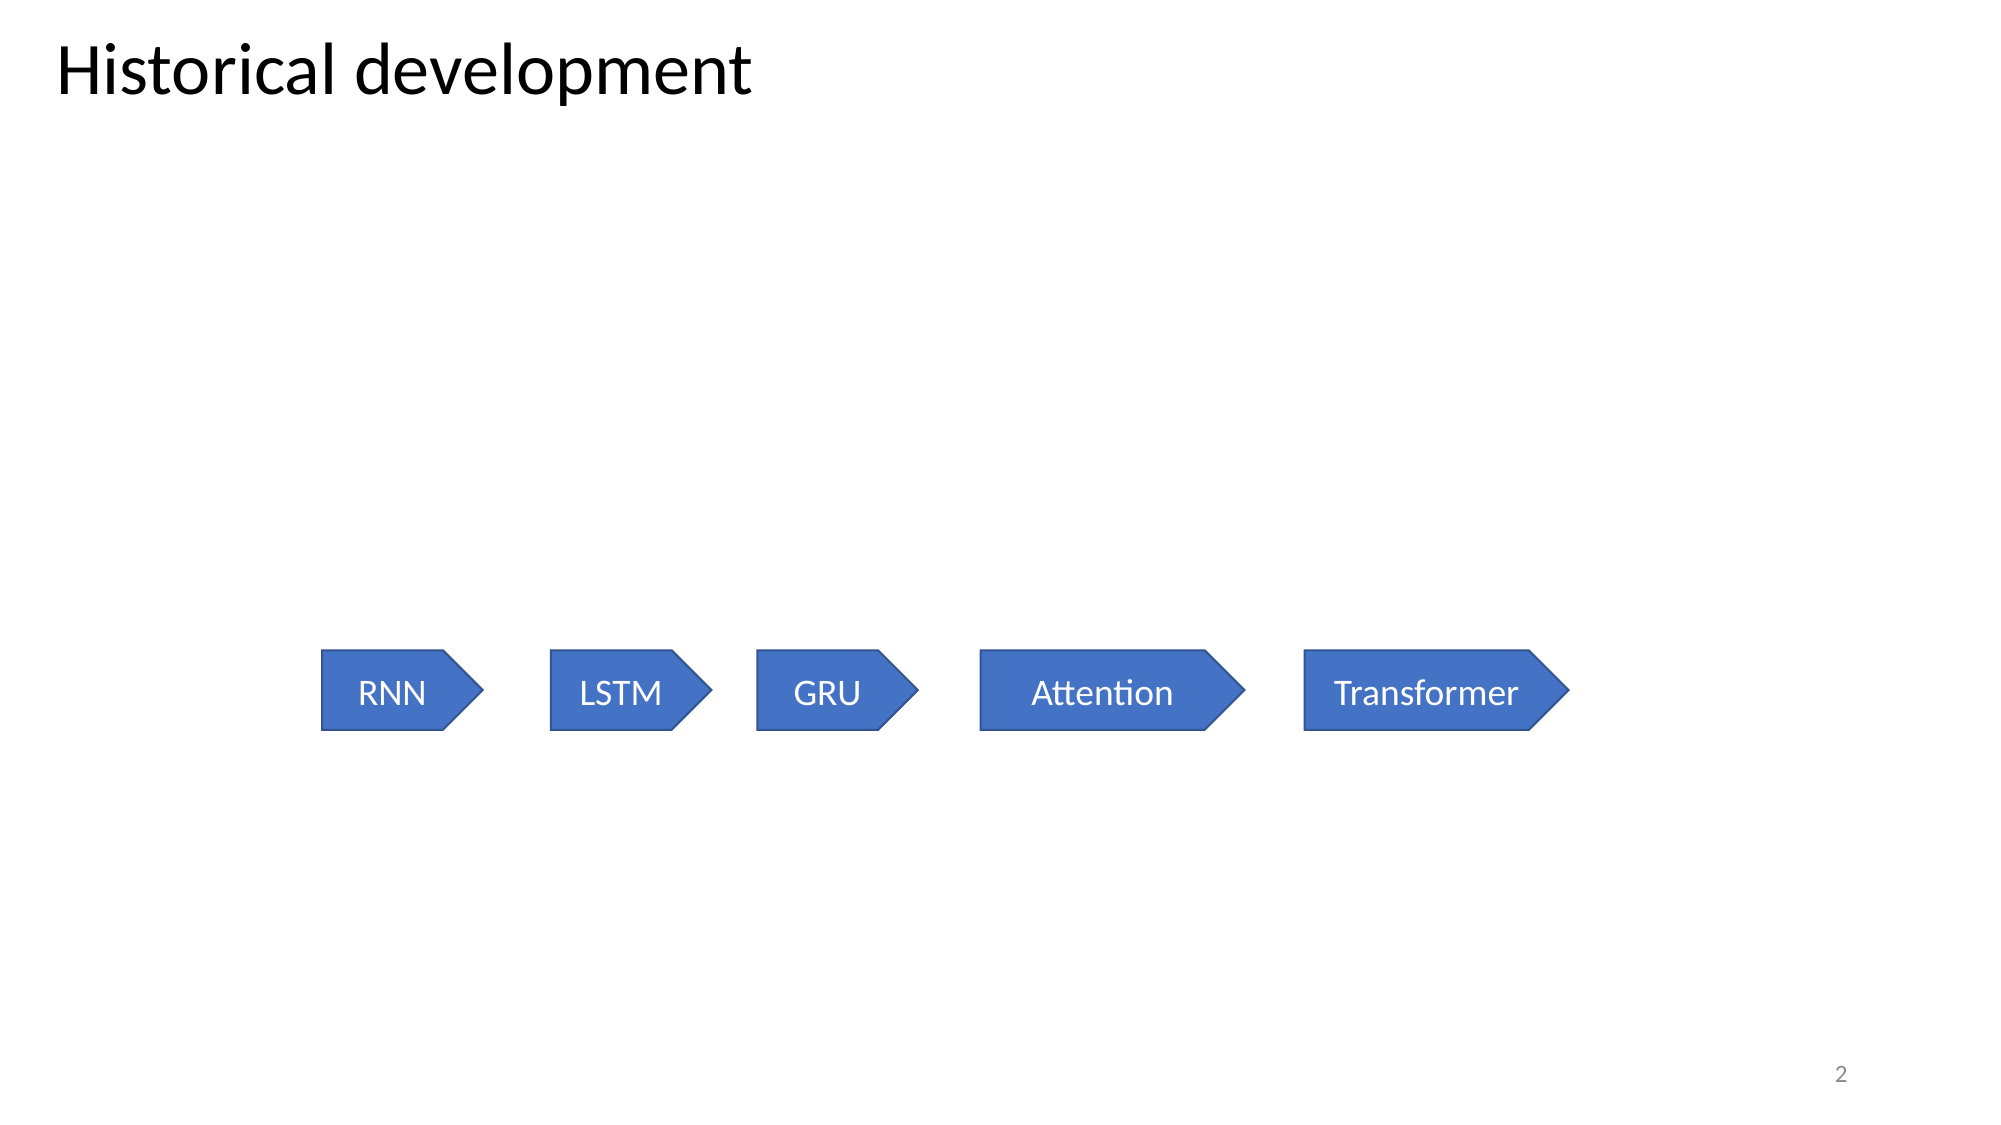

# Historical development

RNN
LSTM
GRU
Attention
Transformer
2